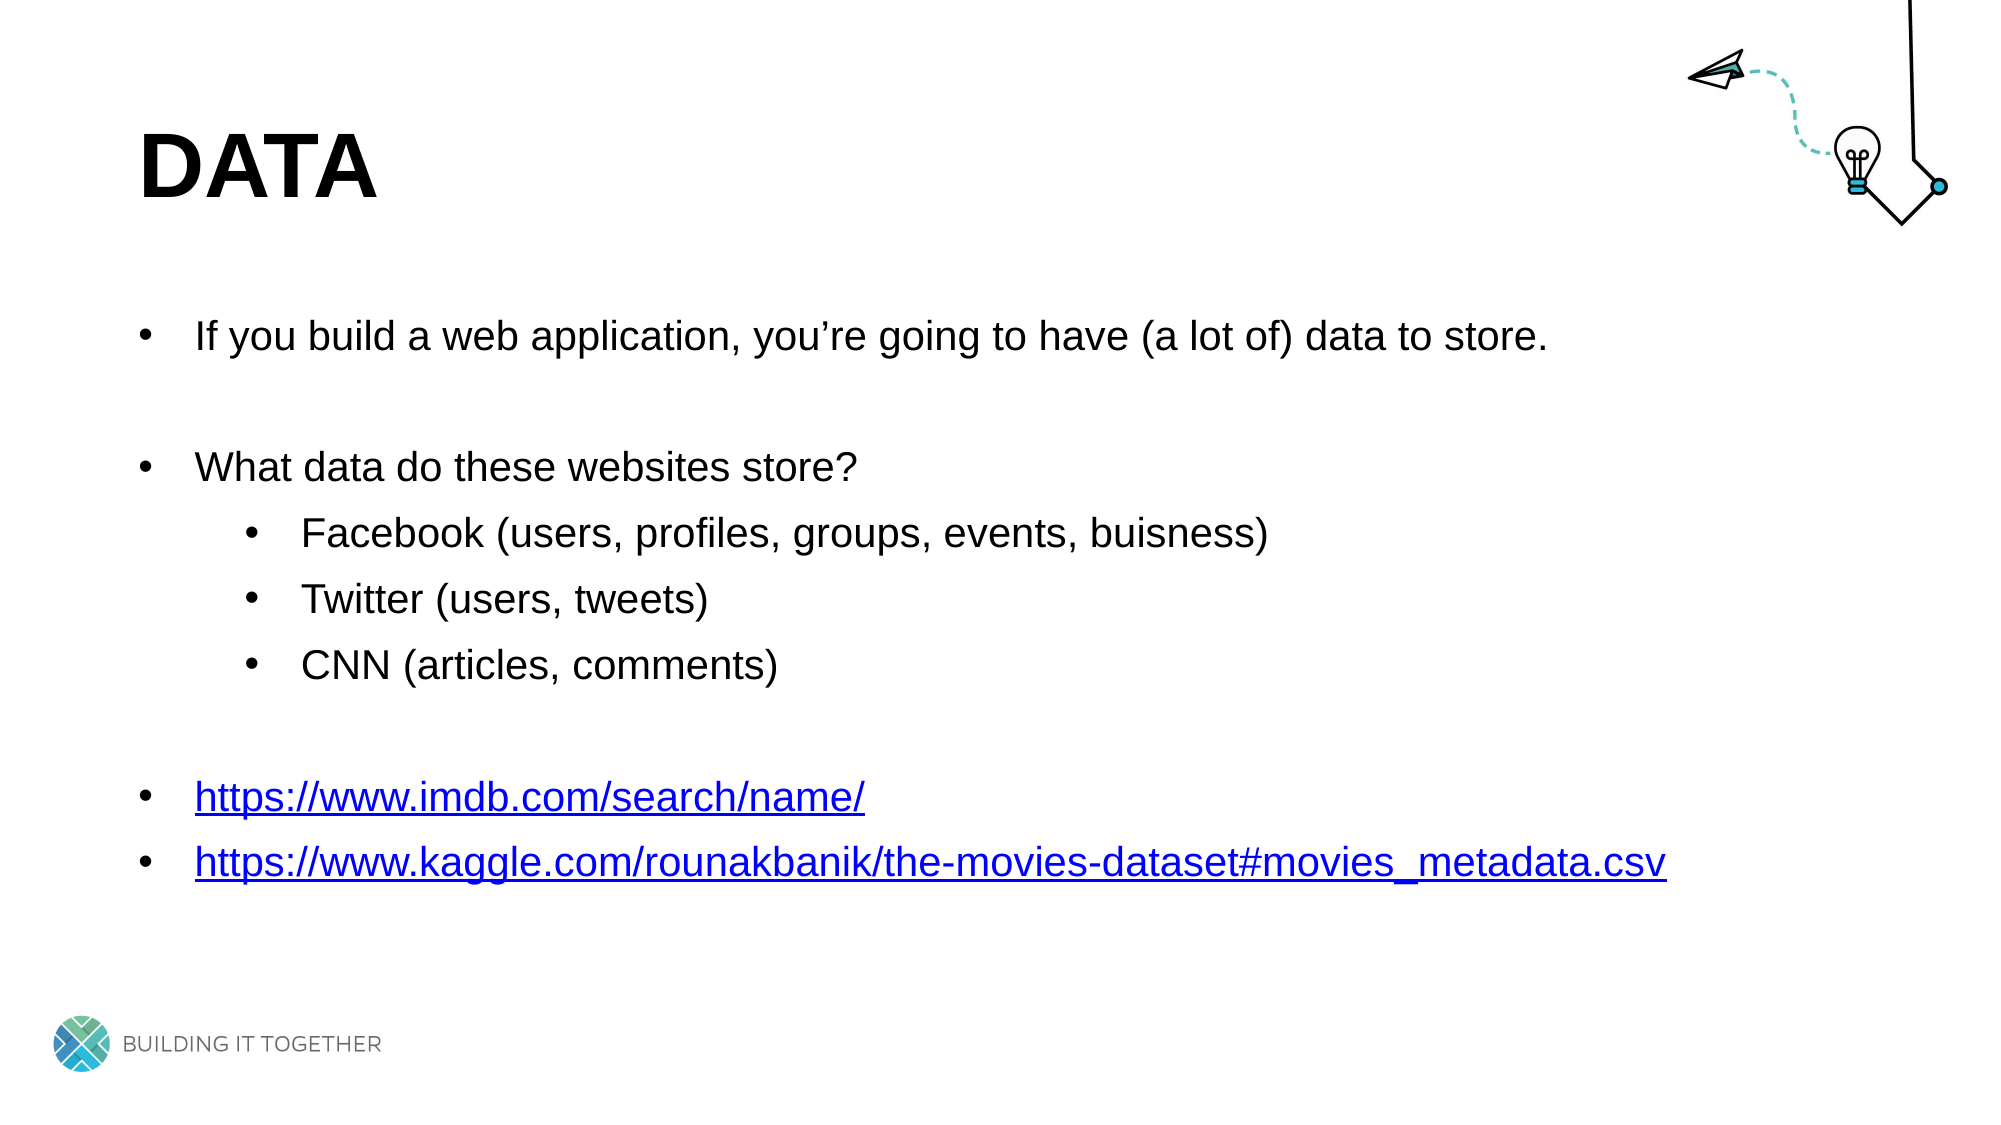

# data
If you build a web application, you’re going to have (a lot of) data to store.

What data do these websites store?
Facebook (users, profiles, groups, events, buisness)
Twitter (users, tweets)
CNN (articles, comments)

https://www.imdb.com/search/name/
https://www.kaggle.com/rounakbanik/the-movies-dataset#movies_metadata.csv